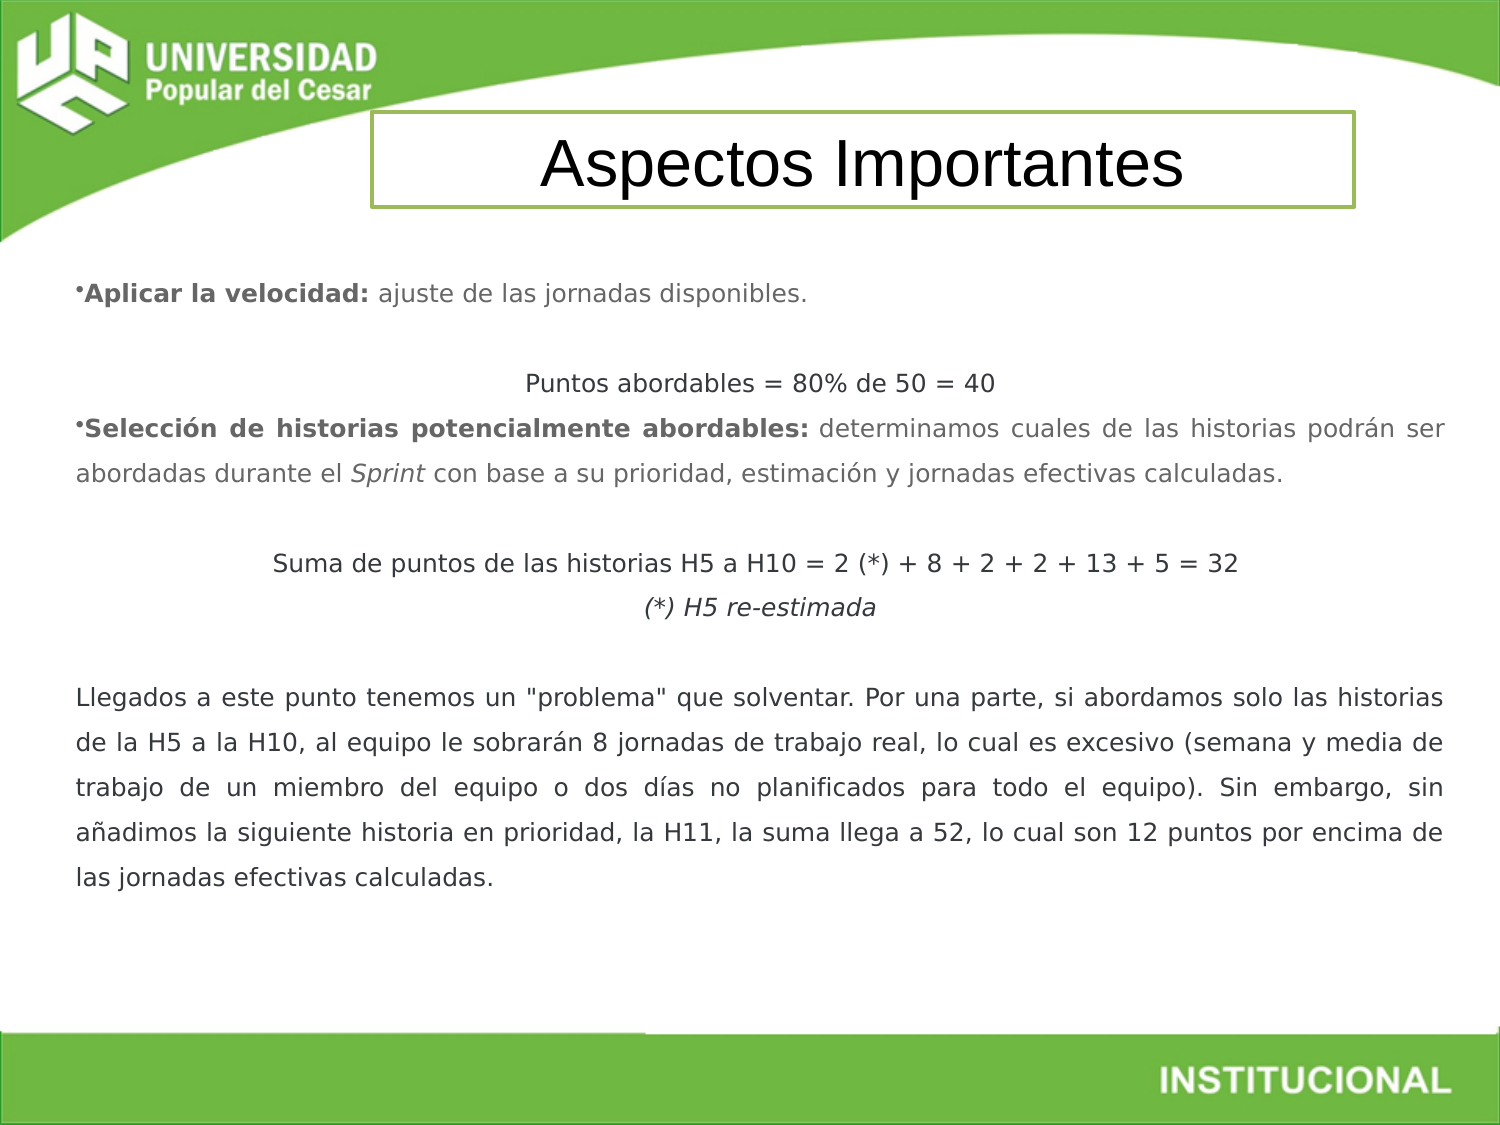

Aspectos Importantes
Aplicar la velocidad: ajuste de las jornadas disponibles.

Puntos abordables = 80% de 50 = 40
Selección de historias potencialmente abordables: determinamos cuales de las historias podrán ser abordadas durante el Sprint con base a su prioridad, estimación y jornadas efectivas calculadas.

Suma de puntos de las historias H5 a H10 = 2 (*) + 8 + 2 + 2 + 13 + 5 = 32 
(*) H5 re-estimada

Llegados a este punto tenemos un "problema" que solventar. Por una parte, si abordamos solo las historias de la H5 a la H10, al equipo le sobrarán 8 jornadas de trabajo real, lo cual es excesivo (semana y media de trabajo de un miembro del equipo o dos días no planificados para todo el equipo). Sin embargo, sin añadimos la siguiente historia en prioridad, la H11, la suma llega a 52, lo cual son 12 puntos por encima de las jornadas efectivas calculadas.